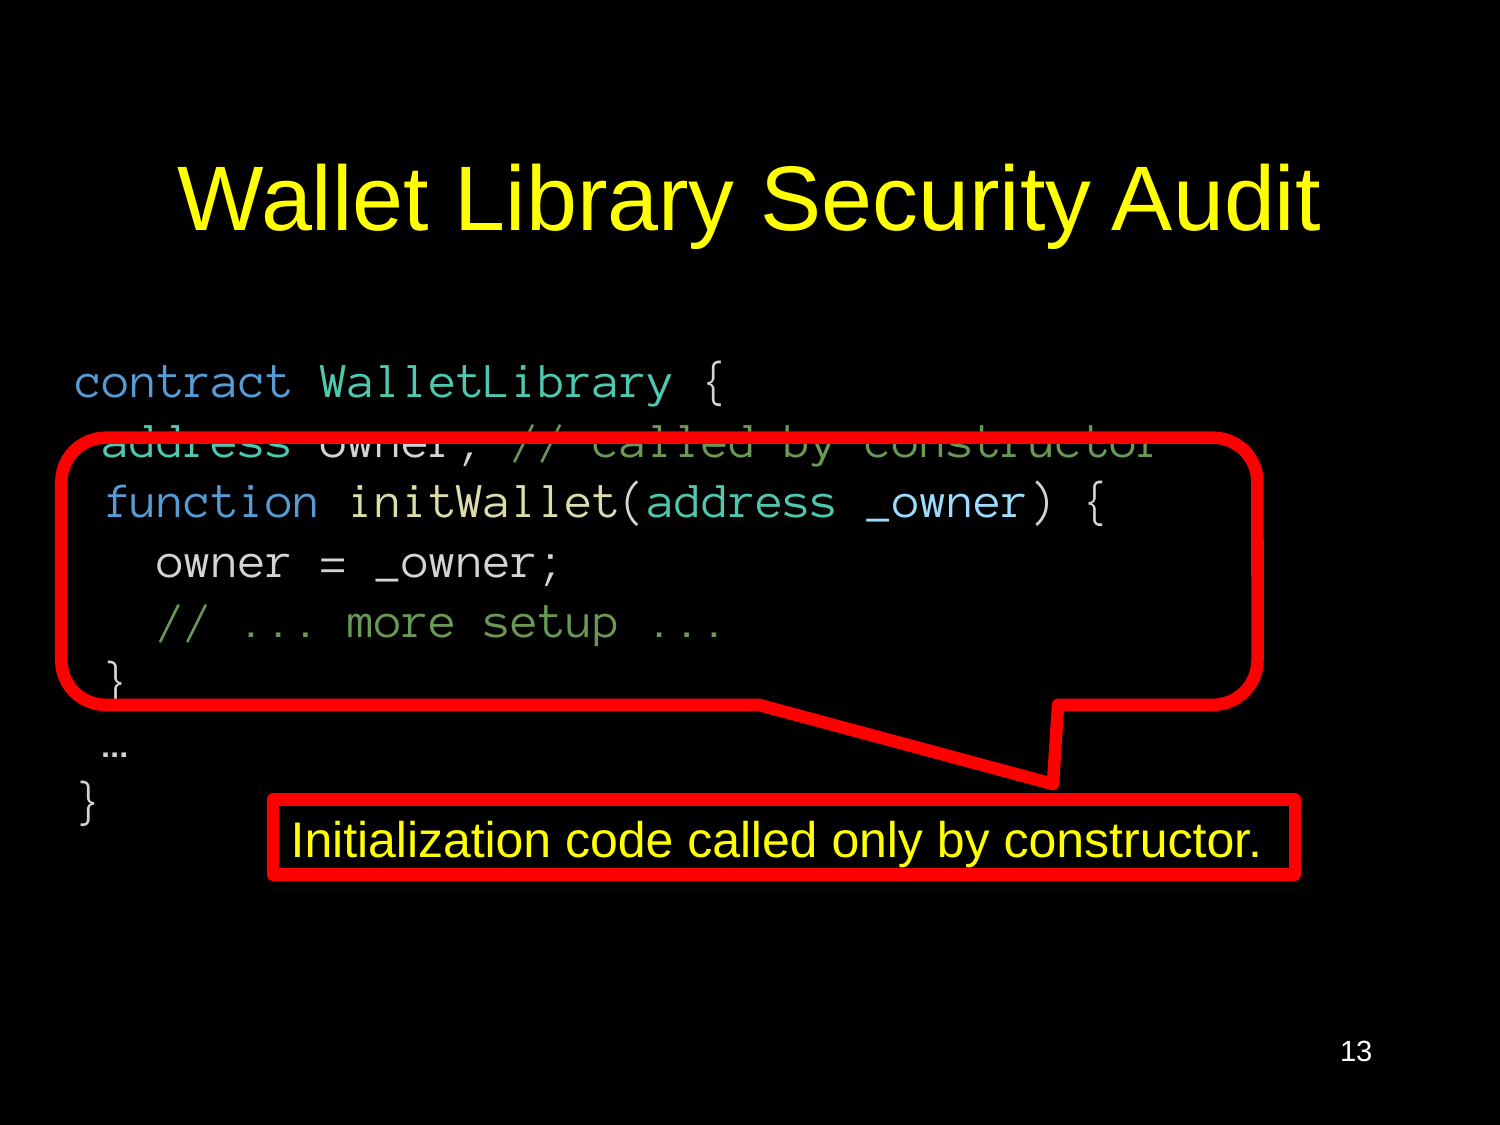

# Wallet Library Security Audit
contract WalletLibrary {
 address owner; // called by constructor
 function initWallet(address _owner) {
   owner = _owner;
   // ... more setup ...
 }
 …
}

Initialization code called only by constructor.
13